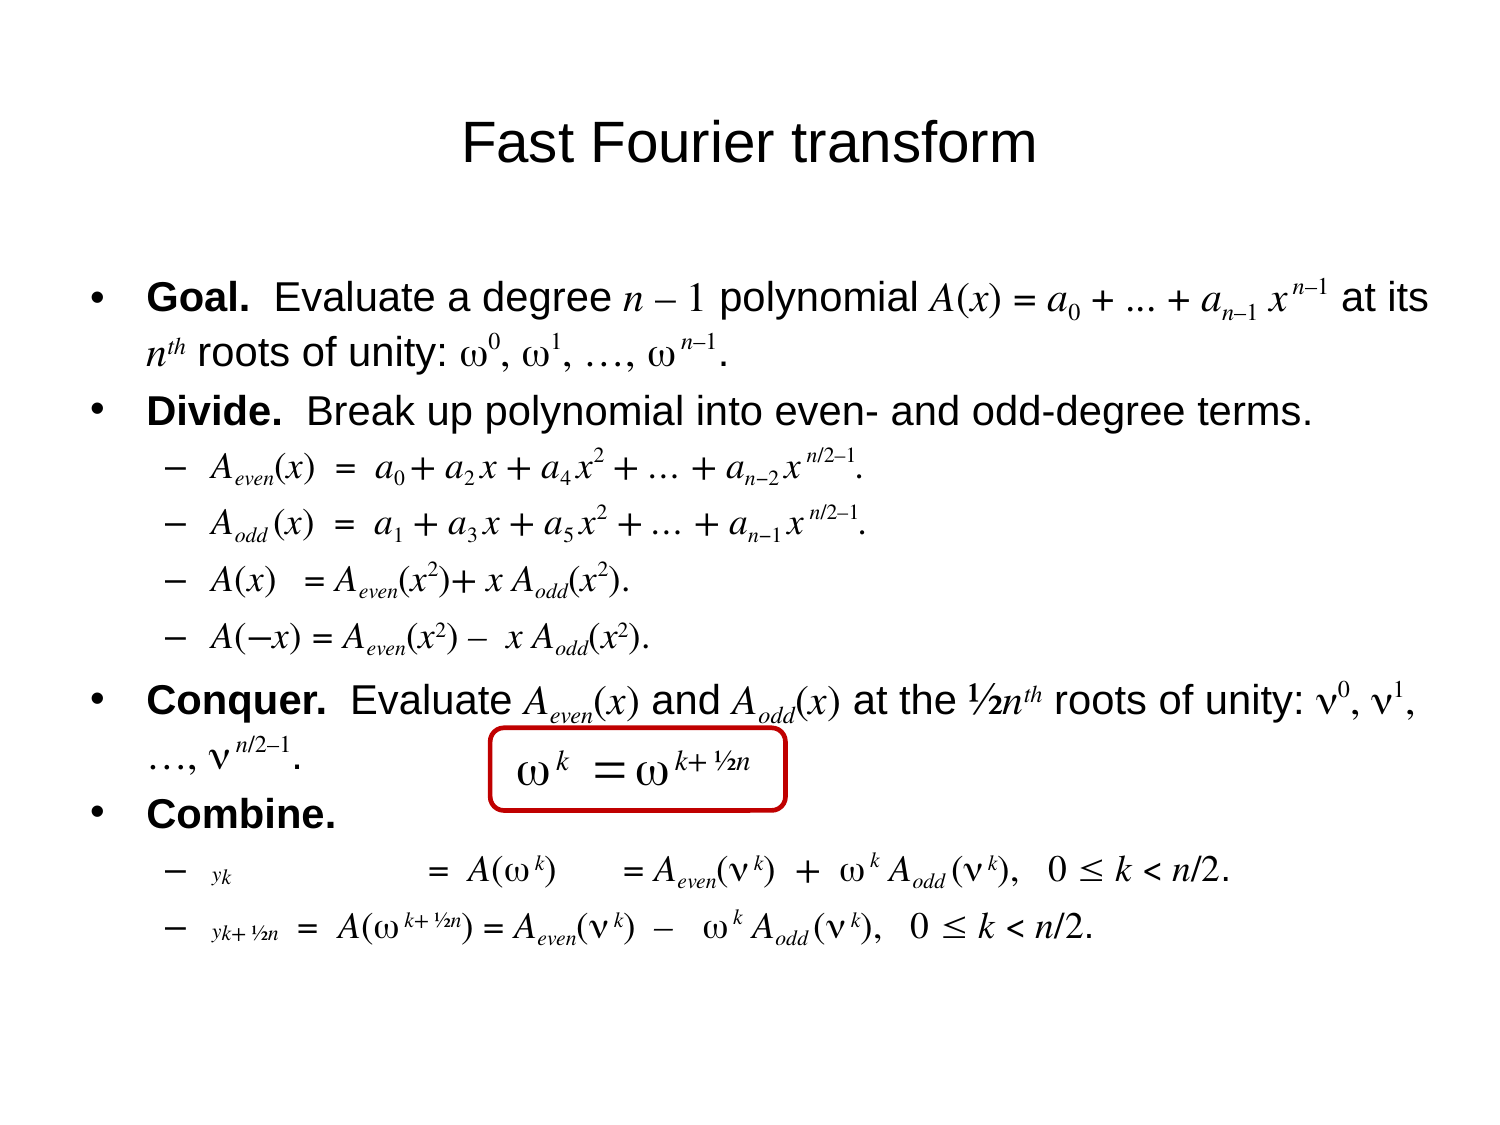

# Fast Fourier transform
Goal.  Evaluate a degree n – 1 polynomial A(x) = a0 + ... + an–1 xn–1 at its
nth roots of unity: ω0, ω1, …, ωn–1.
Divide.  Break up polynomial into even- and odd-degree terms.
Aeven(x)  =  a0 + a2 x + a4 x2 + … + an−2 xn/2–1.
Aodd (x)  =  a1 + a3 x + a5 x2 + … + an−1 xn/2–1.
A(x)   = Aeven(x2)+ x Aodd(x2).
A(−x)  = Aeven(x2) –  x Aodd(x2).
Conquer.  Evaluate Aeven(x) and Aodd(x) at the ½nth roots of unity: ν0, ν1, …, νn/2–1.
Combine.
yk	       =  A(ωk)       = Aeven(νk)  +  ωk Aodd (νk),   0 ≤ k < n/2.
yk+ ½n  =  A(ωk+ ½n) = Aeven(νk)  –   ωk Aodd (νk),   0 ≤ k < n/2.

ωk   =ωk+ ½n